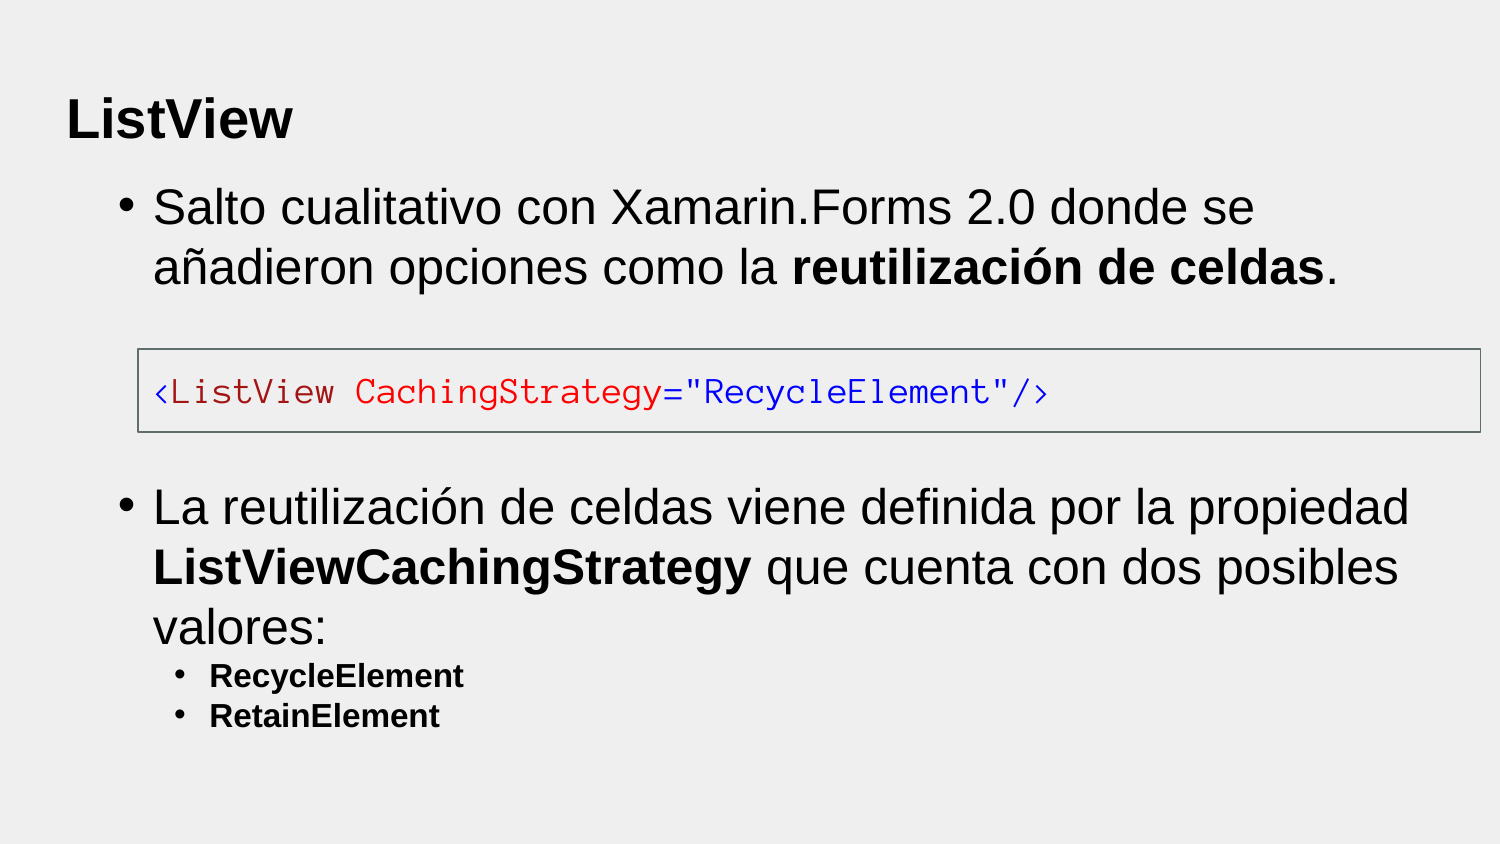

# ListView
Salto cualitativo con Xamarin.Forms 2.0 donde se añadieron opciones como la reutilización de celdas.

La reutilización de celdas viene definida por la propiedad ListViewCachingStrategy que cuenta con dos posibles valores:
RecycleElement
RetainElement

<ListView CachingStrategy="RecycleElement"/>